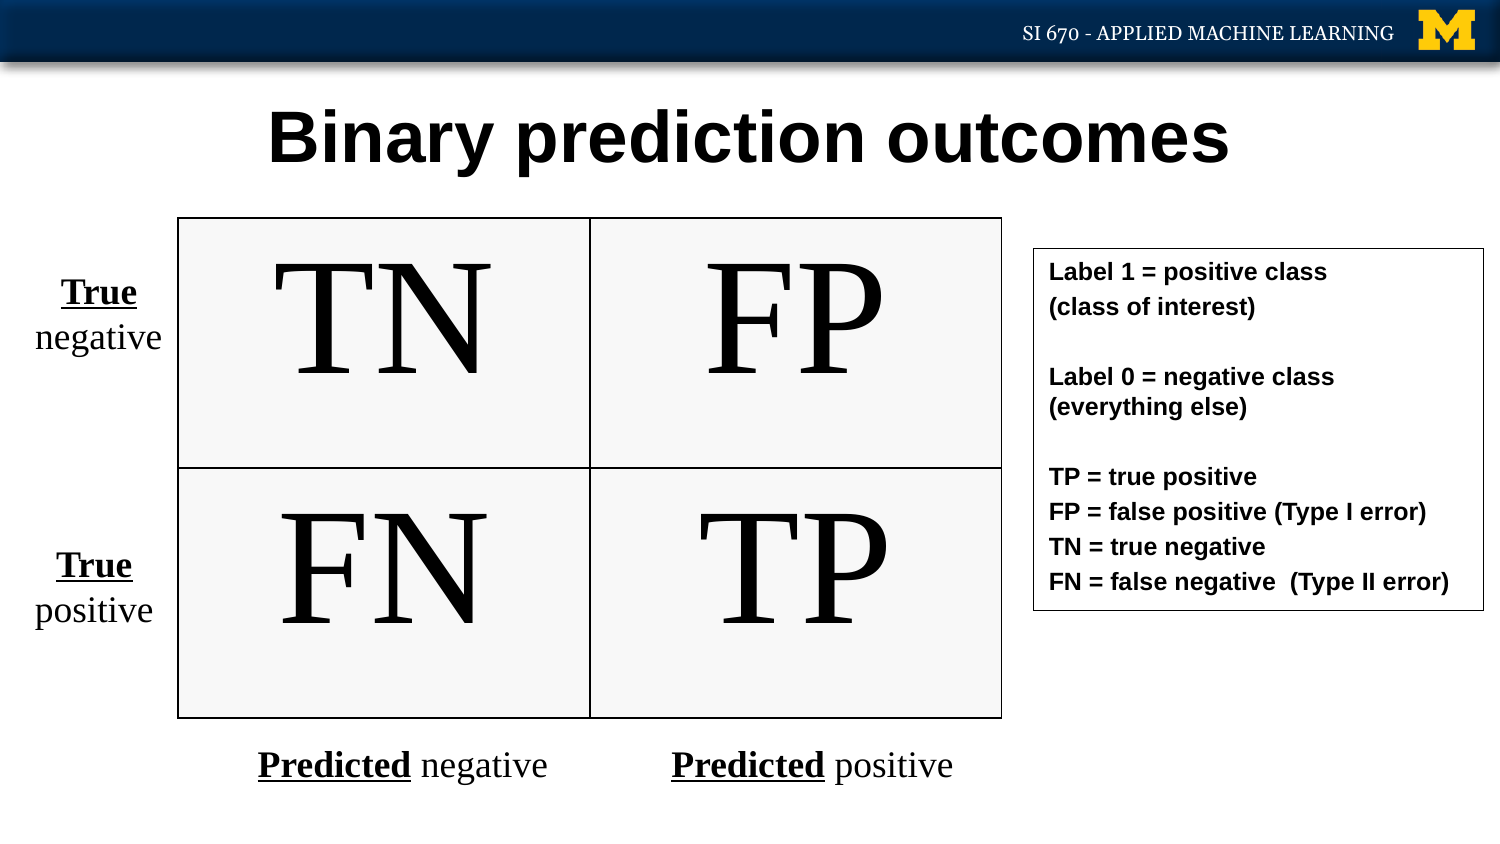

# Binary prediction outcomes
| TN | FP |
| --- | --- |
| FN | TP |
Label 1 = positive class
(class of interest)

Label 0 = negative class (everything else)

TP = true positive
FP = false positive (Type I error)
TN = true negative
FN = false negative  (Type II error)
True
negative
True
positive
Predicted negative
Predicted positive